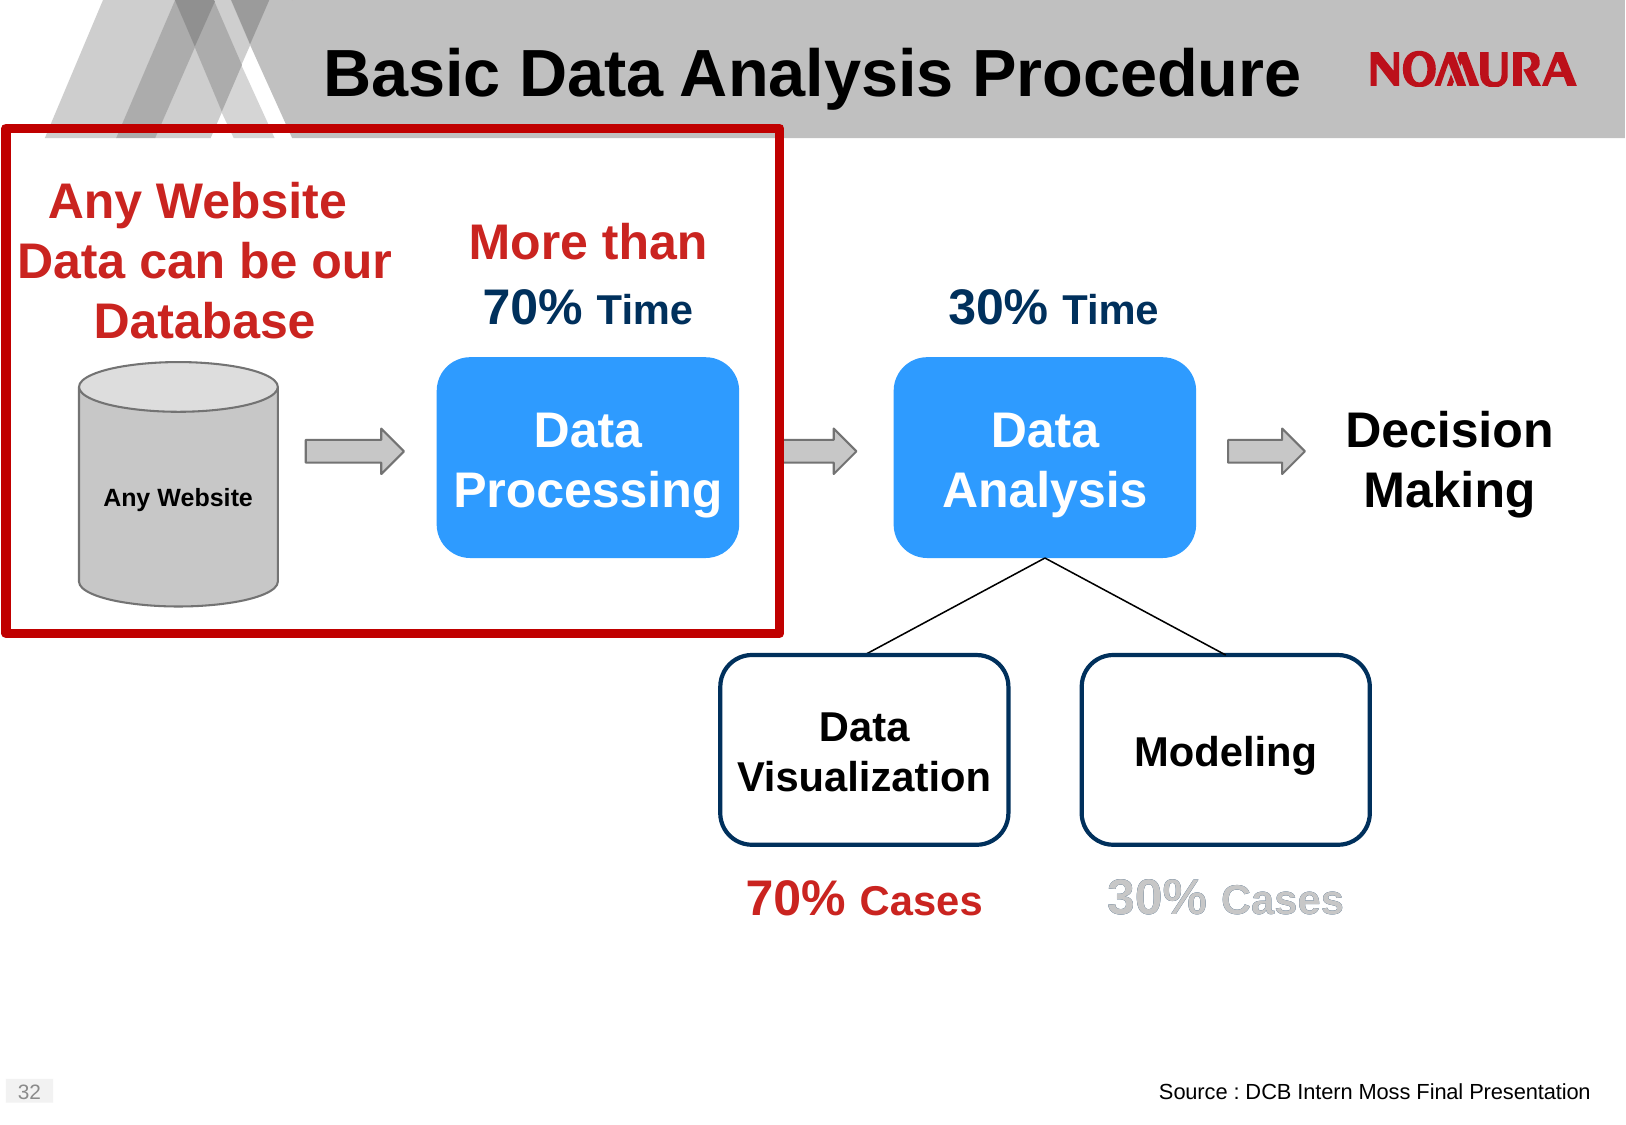

# Basic Data Analysis Procedure

Any Website
Data can be our
Database
More than
70% Time
30% Time
Data
Analysis
Data
Visualization
Modeling
30% Cases
70% Cases
Data
Processing
Any Website
Decision
Making

30% Cases
Source : DCB Intern Moss Final Presentation
32